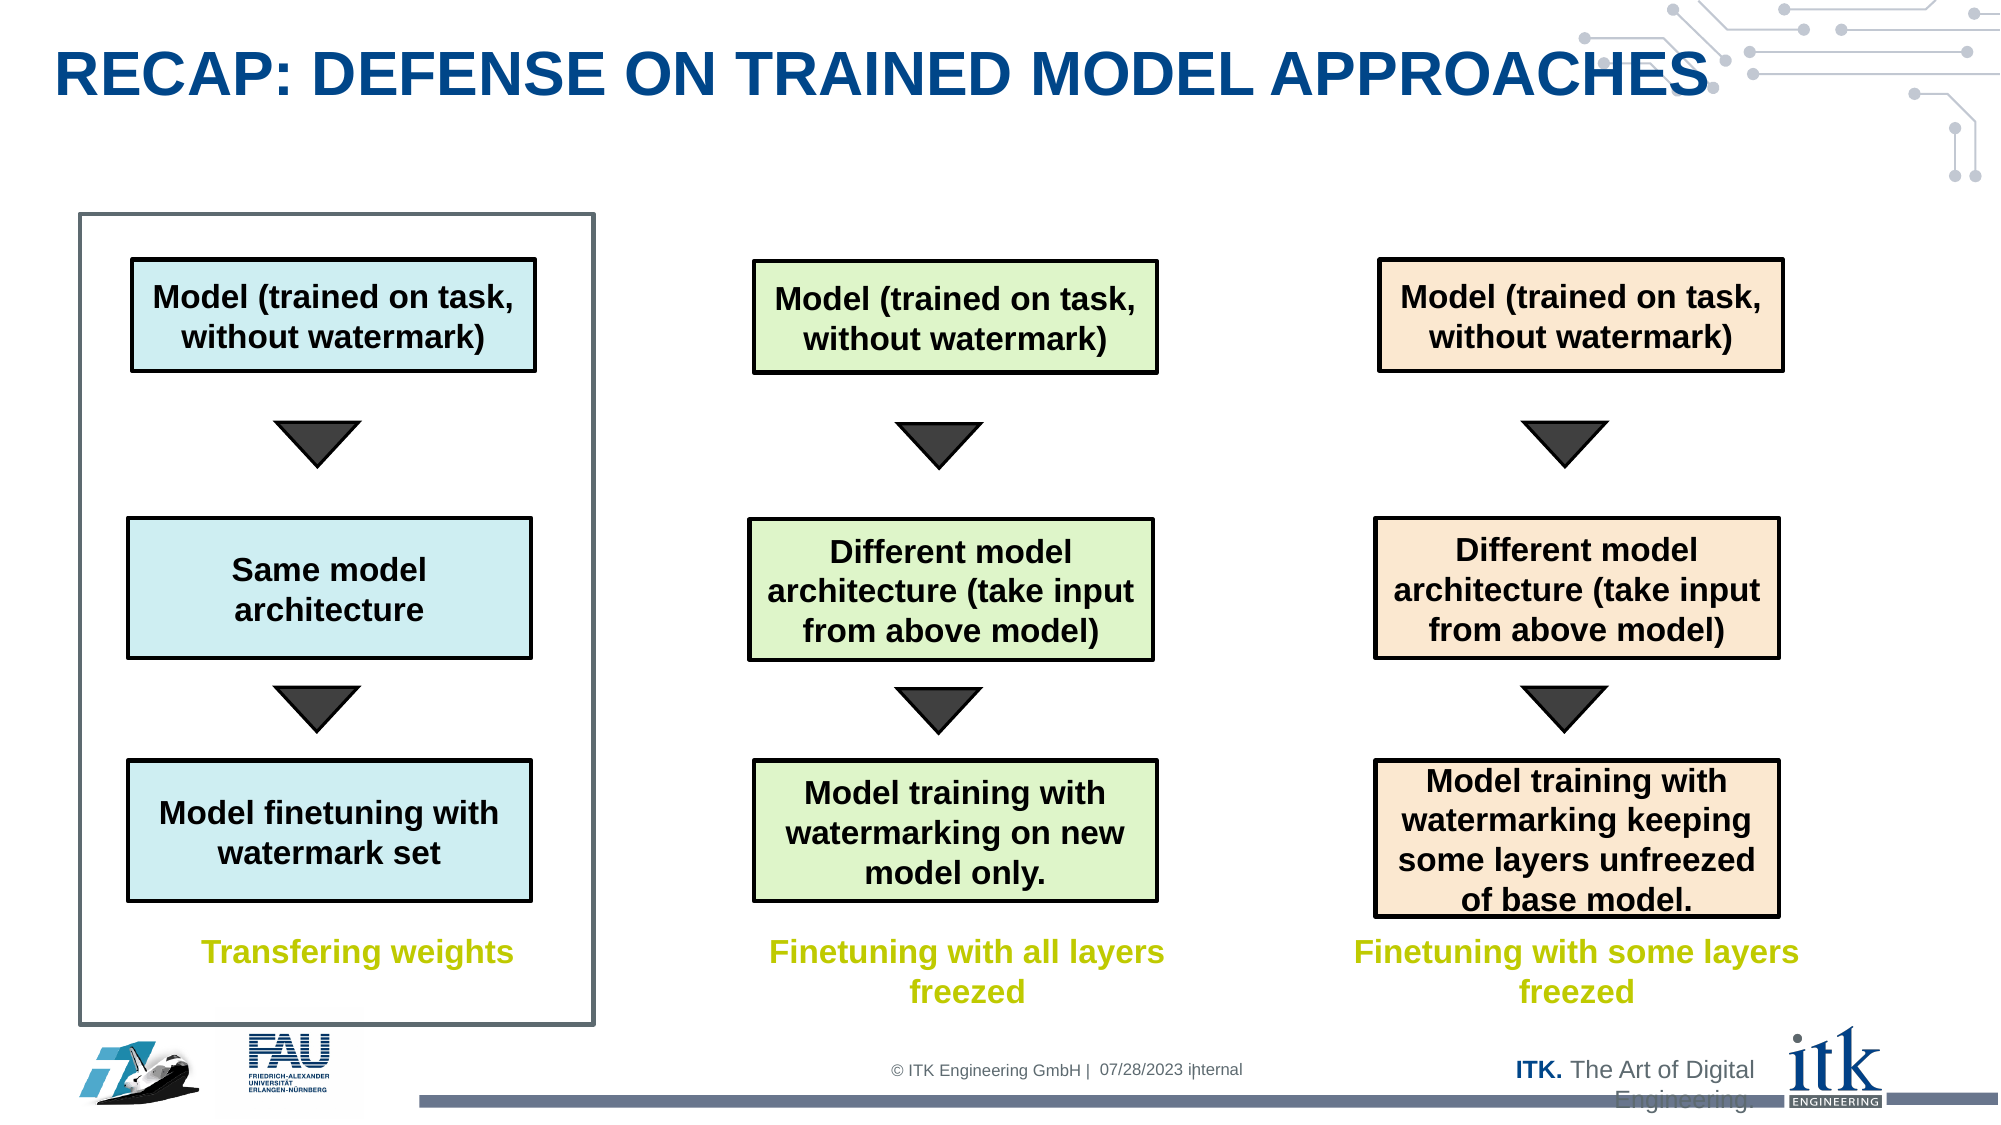

# RECAP: Defense on Trained model APPROACHES

Model (trained on task, without watermark)
Model (trained on task, without watermark)
Model (trained on task, without watermark)

Same model architecture
Different model architecture (take input from above model)
Different model architecture (take input from above model)

Model training with watermarking on new model only.
Model training with watermarking keeping some layers unfreezed of base model.
Model finetuning with watermark set
Transfering weights
Finetuning with all layers freezed
Finetuning with some layers freezed
07/28/2023
internal